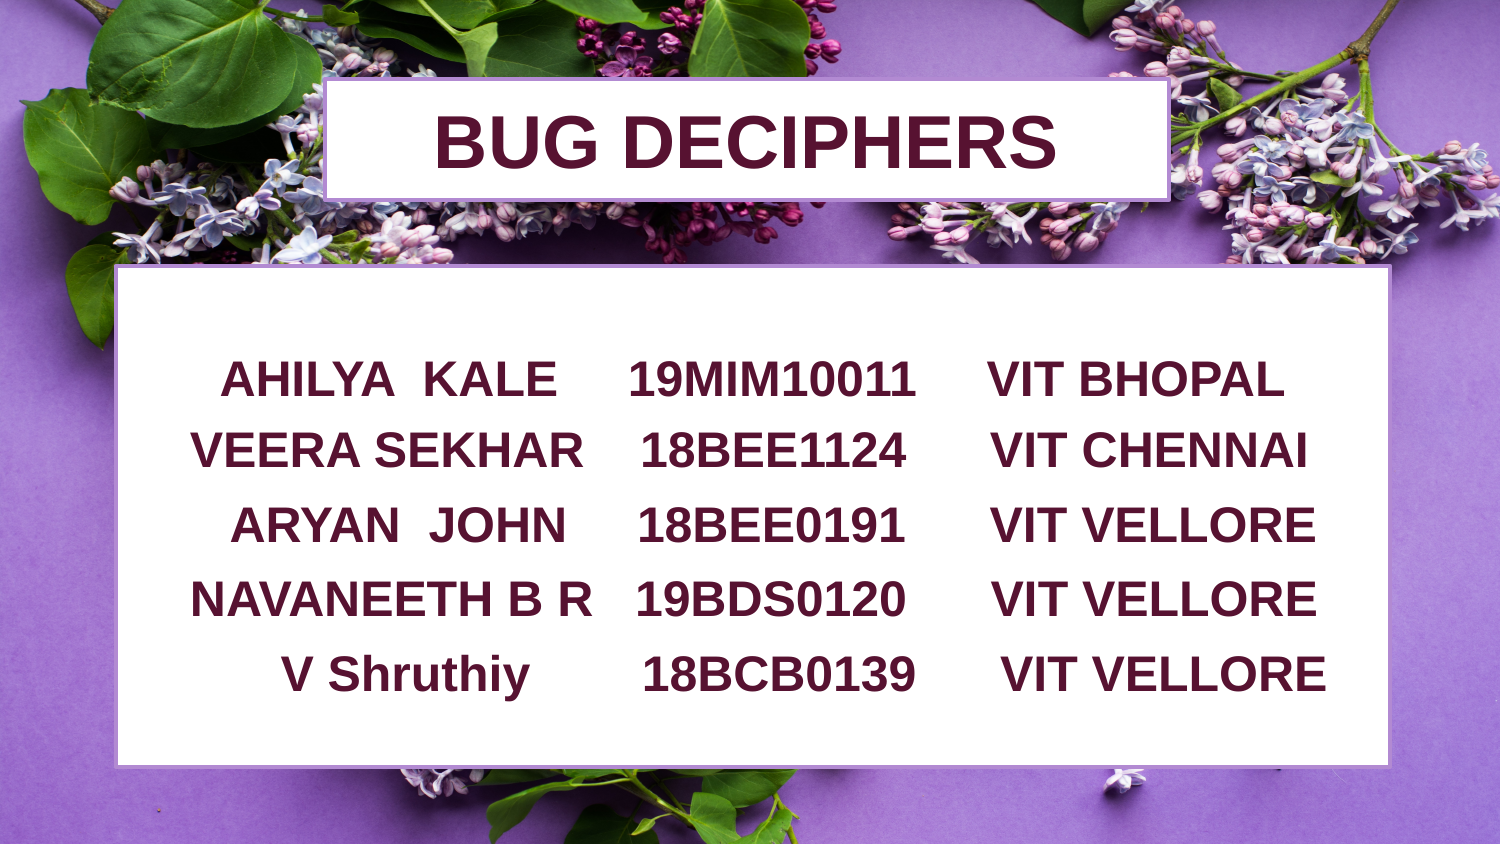

BUG DECIPHERS
Ahilya
AHILYA  KALE     19MIM10011     VIT BHOPAL
VEERA SEKHAR    18BEE1124      VIT CHENNAI
ARYAN  JOHN     18BEE0191      VIT VELLORE
NAVANEETH B R   19BDS0120      VIT VELLORE
  V Shruthiy        18BCB0139      VIT VELLORE